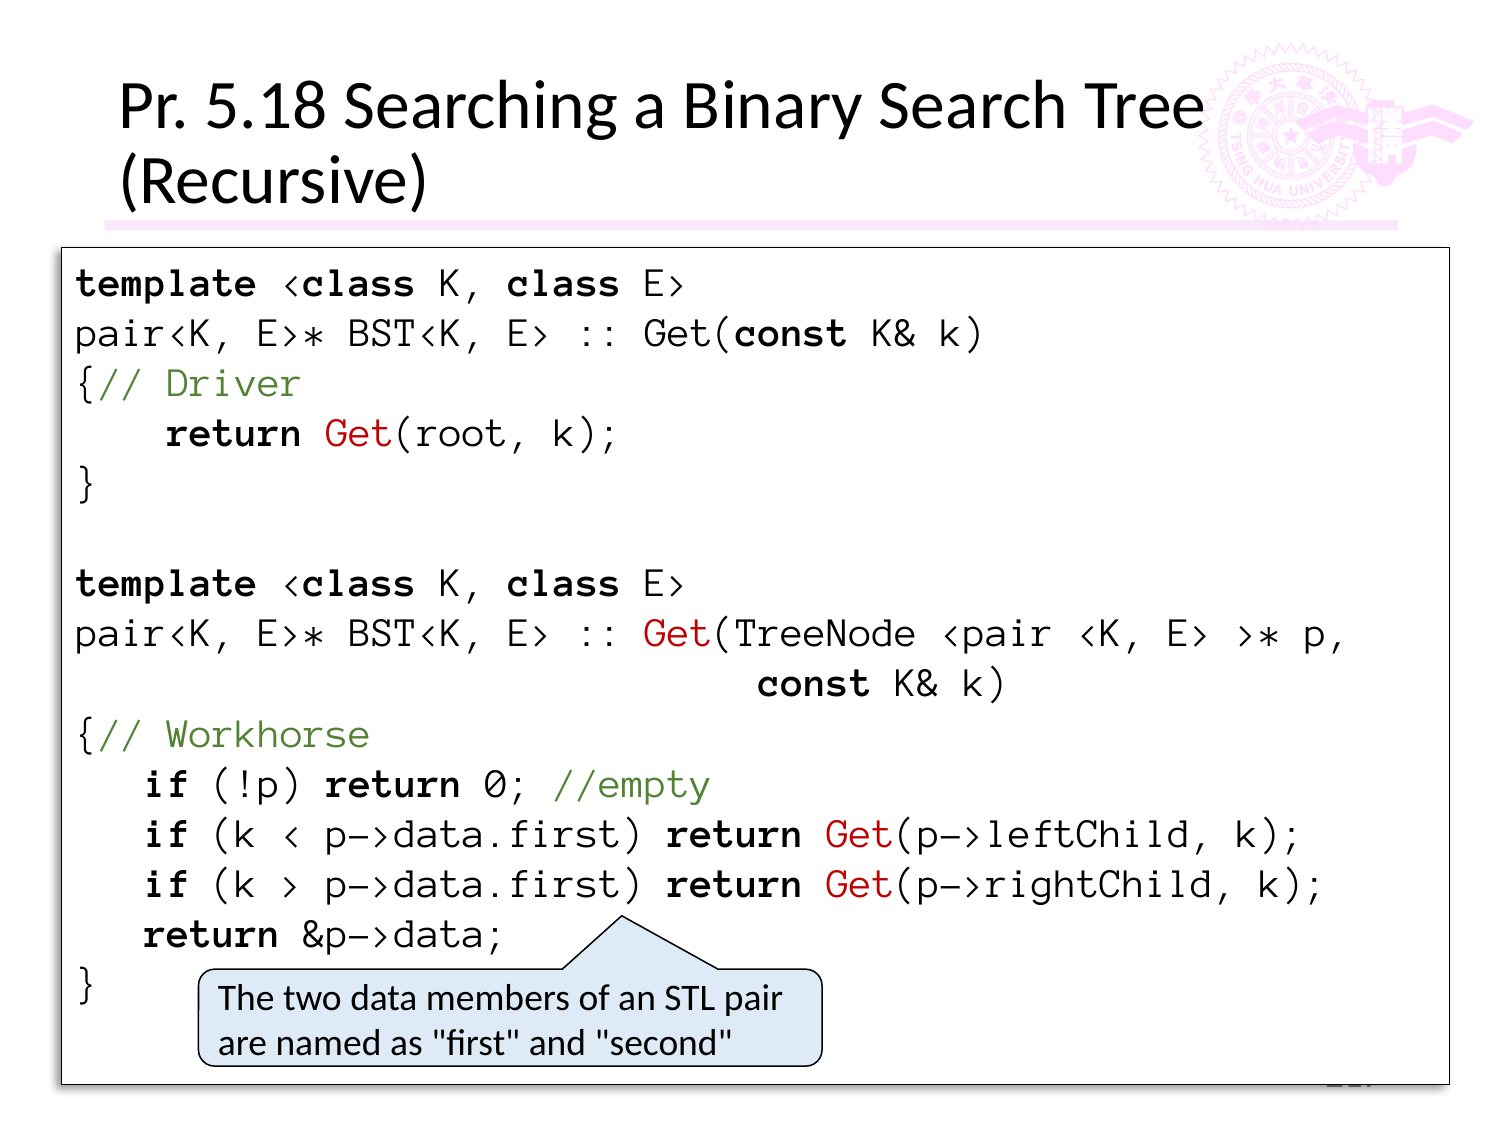

# Pr. 5.18 Searching a Binary Search Tree (Recursive)
template <class K, class E>
pair<K, E>* BST<K, E> :: Get(const K& k)
{// Driver
    return Get(root, k);
}

template <class K, class E>
pair<K, E>* BST<K, E> :: Get(TreeNode <pair <K, E> >* p,
                              const K& k)
{// Workhorse
   if (!p) return 0; //empty
   if (k < p->data.first) return Get(p->leftChild, k);
   if (k > p->data.first) return Get(p->rightChild, k);
   return &p->data;
}

The two data members of an STL pair are named as "first" and "second"
217